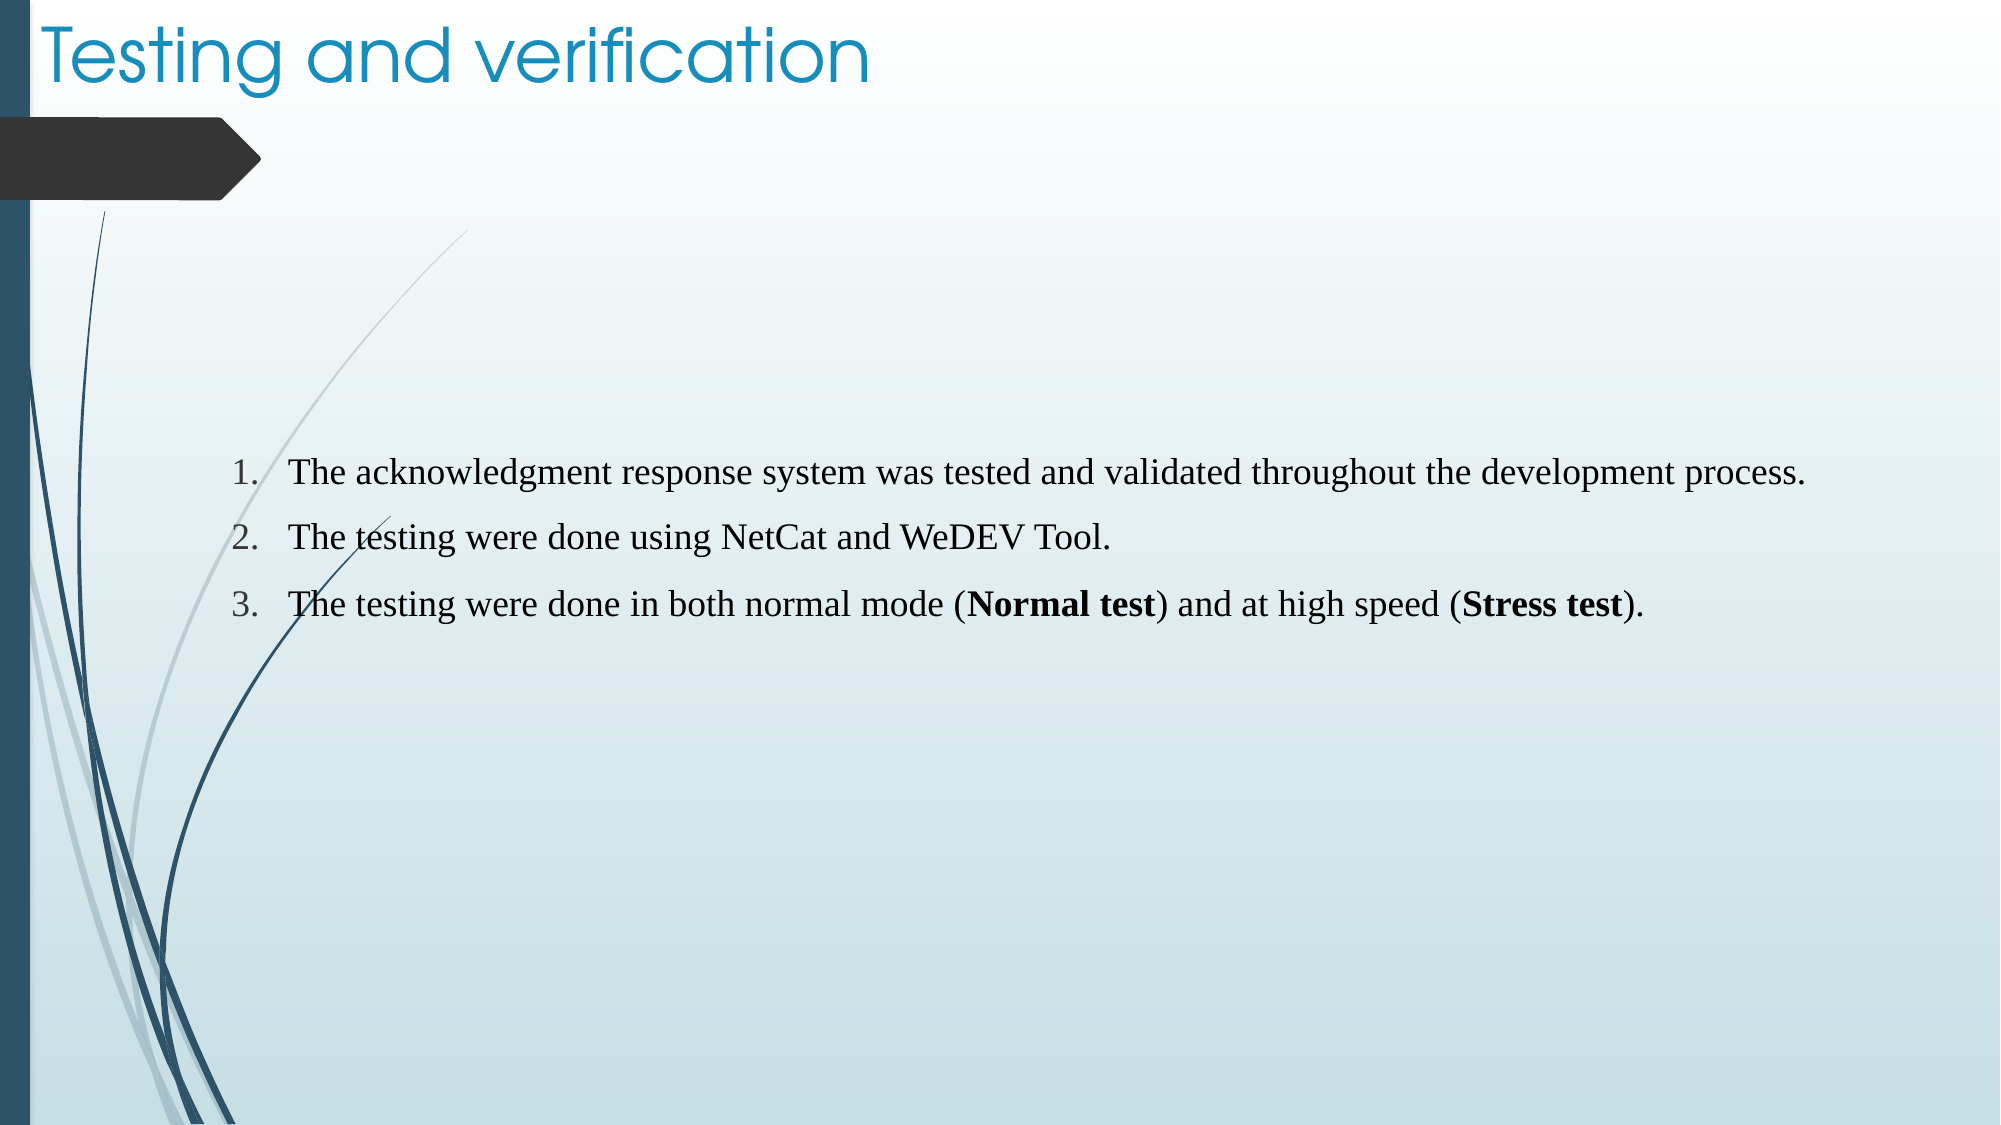

# Testing and verification
The acknowledgment response system was tested and validated throughout the development process.
The testing were done using NetCat and WeDEV Tool.
The testing were done in both normal mode (Normal test) and at high speed (Stress test).